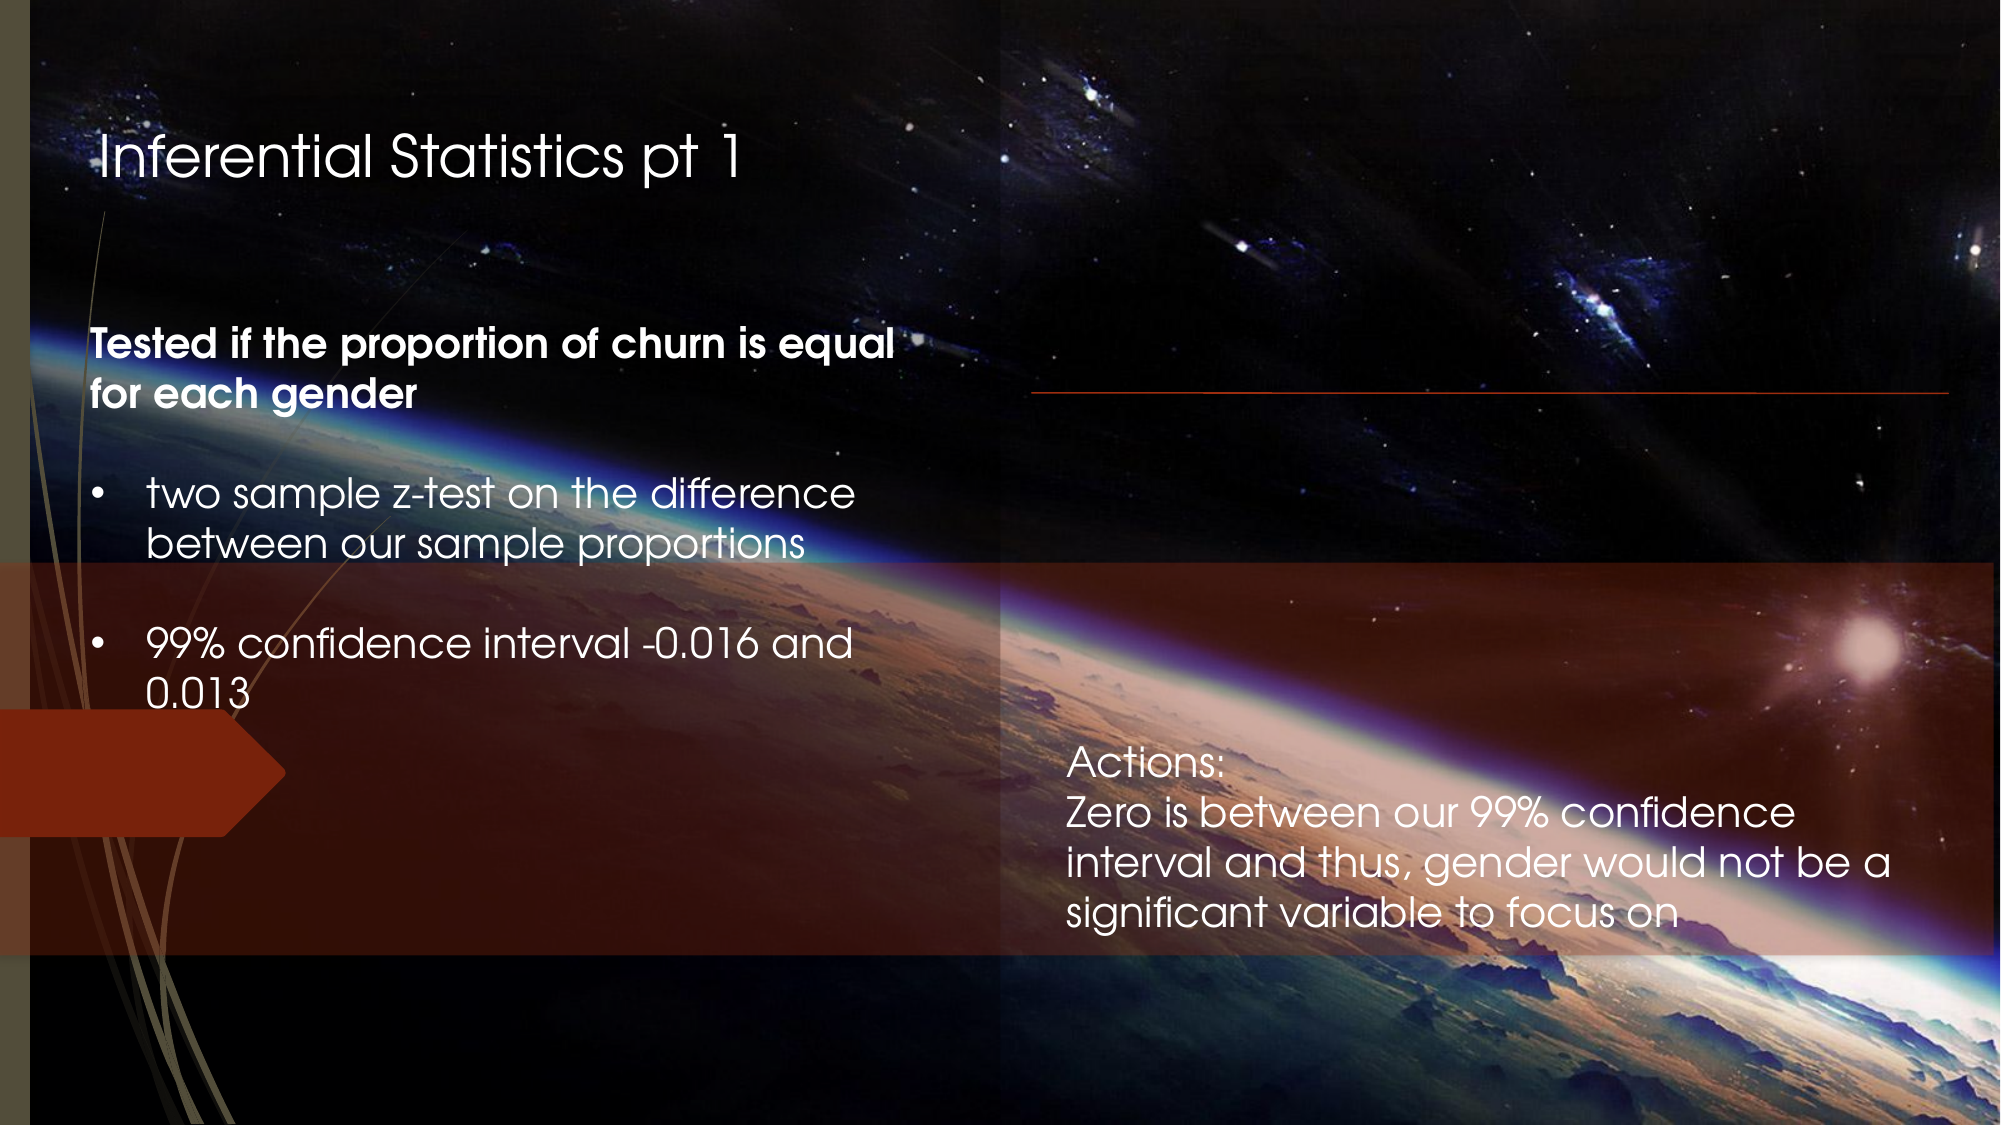

Inferential Statistics pt 1
Tested if the proportion of churn is equal for each gender

two sample z-test on the difference between our sample proportions

99% confidence interval -0.016 and 0.013

Actions:
Zero is between our 99% confidence interval and thus, gender would not be a significant variable to focus on